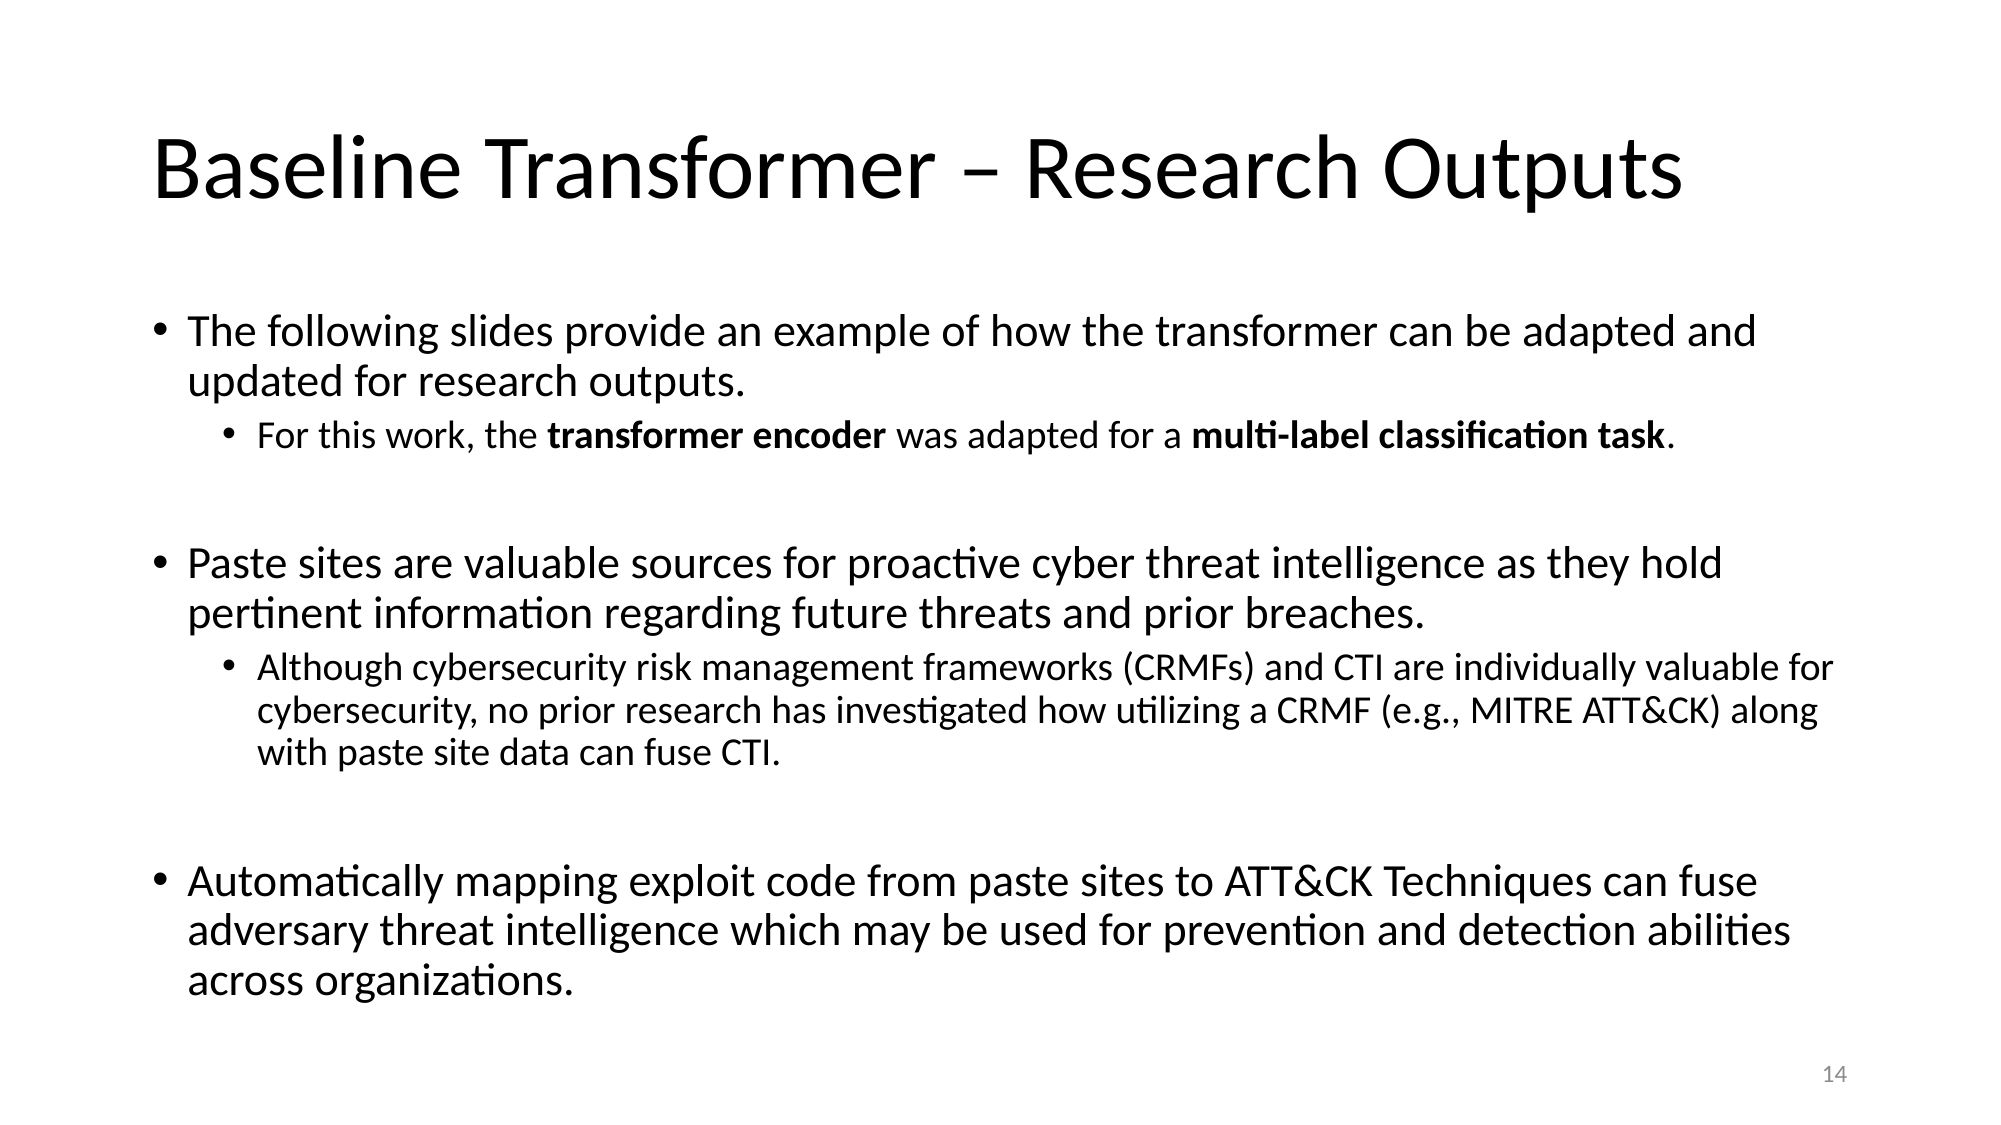

# Baseline Transformer – Research Outputs
The following slides provide an example of how the transformer can be adapted and updated for research outputs.
For this work, the transformer encoder was adapted for a multi-label classification task.

Paste sites are valuable sources for proactive cyber threat intelligence as they hold pertinent information regarding future threats and prior breaches.
Although cybersecurity risk management frameworks (CRMFs) and CTI are individually valuable for cybersecurity, no prior research has investigated how utilizing a CRMF (e.g., MITRE ATT&CK) along with paste site data can fuse CTI.

Automatically mapping exploit code from paste sites to ATT&CK Techniques can fuse adversary threat intelligence which may be used for prevention and detection abilities across organizations.

14